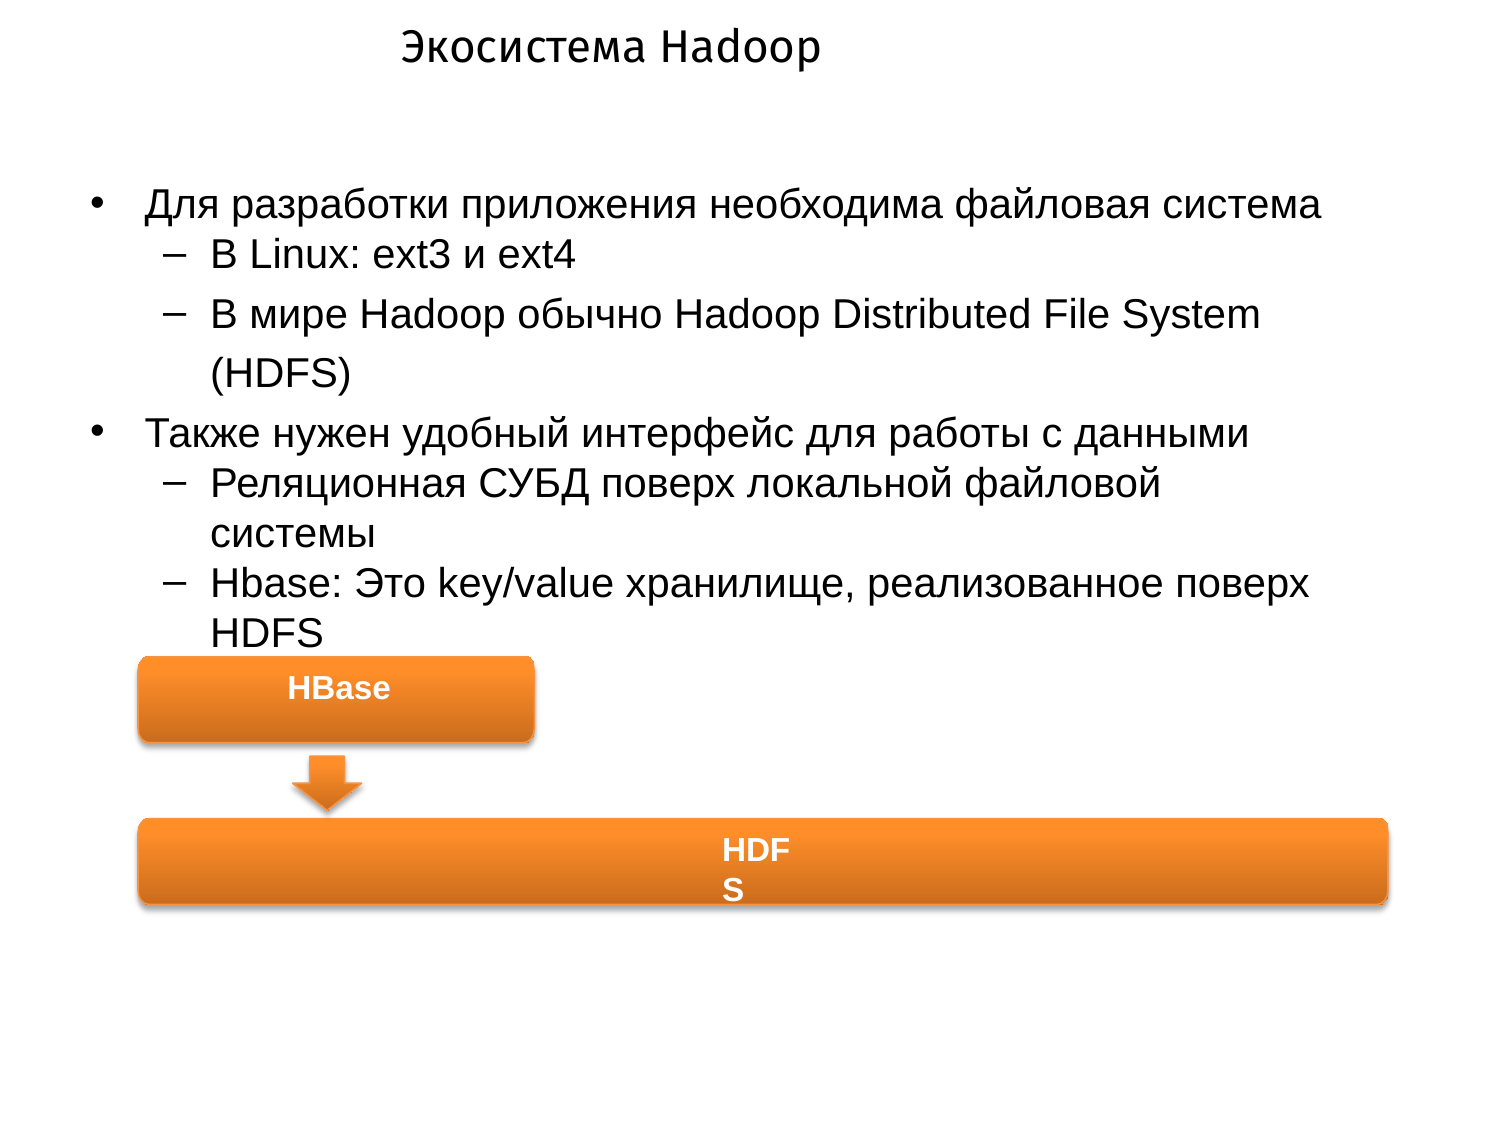

# Экосистема Hadoop
Для разработки приложения необходима файловая система
В Linux: ext3 и ext4
В мире Hadoop обычно Hadoop Distributed File System (HDFS)
Также нужен удобный интерфейс для работы с данными
Реляционная СУБД поверх локальной файловой системы
Hbase: Это key/value хранилище, реализованное поверх HDFS

HBase

HDFS